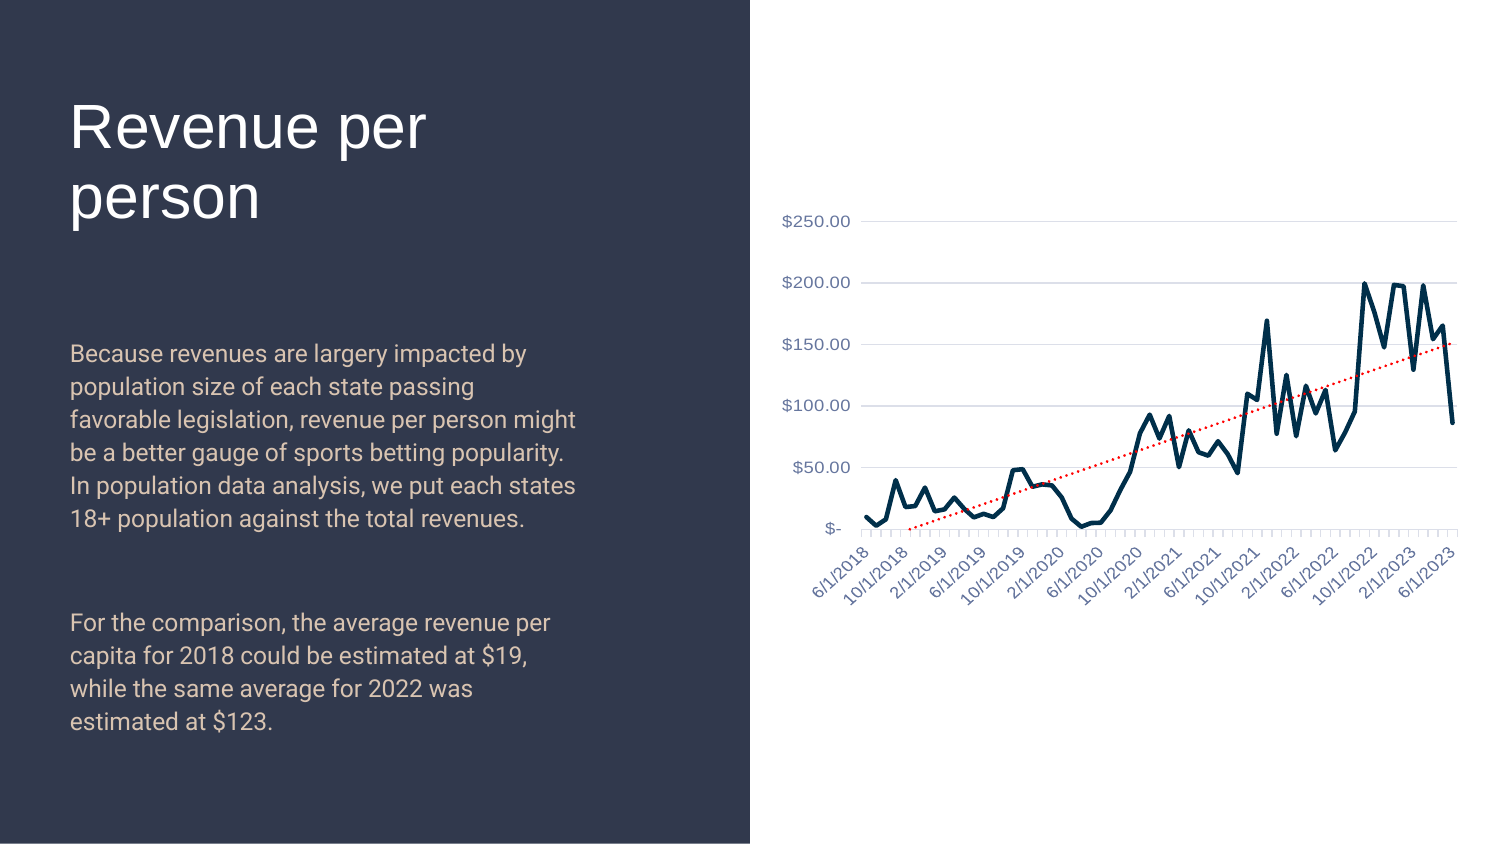

# Revenue per person

### Chart

| Category |  |
|---|---|
| 43252 | 9.98136684722253 |
| 43282 | 2.8538981638074667 |
| 43313 | 8.081989227488936 |
| 43344 | 39.940120763591196 |
| 43374 | 18.04202024316096 |
| 43405 | 18.899087503988525 |
| 43435 | 33.90608766539231 |
| 43466 | 14.607071995900371 |
| 43497 | 16.188175278230403 |
| 43525 | 25.758830008697313 |
| 43556 | 16.699258704484304 |
| 43586 | 9.659045039811286 |
| 43617 | 12.5363163570372 |
| 43647 | 9.940361778147913 |
| 43678 | 17.111381119525145 |
| 43709 | 47.98202151853347 |
| 43739 | 48.847228899614784 |
| 43770 | 34.57898471359604 |
| 43800 | 36.49836278399932 |
| 43831 | 35.628294044905765 |
| 43862 | 25.871048186615333 |
| 43891 | 8.723195701609368 |
| 43922 | 2.062784837916198 |
| 43952 | 5.089113685019285 |
| 43983 | 5.359067087722214 |
| 44013 | 15.392379756361118 |
| 44044 | 31.924301683544826 |
| 44075 | 46.76596966227871 |
| 44105 | 77.9600006170647 |
| 44136 | 93.13811852516494 |
| 44166 | 73.71832297980059 |
| 44197 | 92.06680904295067 |
| 44228 | 50.44255182567536 |
| 44256 | 80.40896457790576 |
| 44287 | 62.5706957323877 |
| 44317 | 59.810519568695376 |
| 44348 | 71.51623562460958 |
| 44378 | 60.941194305625224 |
| 44409 | 45.52951826683495 |
| 44440 | 110.15882042688814 |
| 44470 | 105.06271669467704 |
| 44501 | 169.43127199550528 |
| 44531 | 77.6488701665037 |
| 44562 | 125.48207543696438 |
| 44593 | 75.60017553226838 |
| 44621 | 116.598722965789 |
| 44652 | 94.09604491665347 |
| 44682 | 113.27036859809773 |
| 44713 | 64.15130447059472 |
| 44743 | 78.5697569083287 |
| 44774 | 95.7558314237035 |
| 44805 | 199.81035789548773 |
| 44835 | 176.54205615634373 |
| 44866 | 147.76715246410512 |
| 44896 | 198.56374059955562 |
| 44927 | 197.44561938522938 |
| 44958 | 129.66473037527612 |
| 44986 | 198.23020911967328 |
| 45017 | 154.4312792721827 |
| 45047 | 165.52948388923977 |
| 45078 | 86.418980139227 |
Because revenues are largery impacted by population size of each state passing favorable legislation, revenue per person might be a better gauge of sports betting popularity. In population data analysis, we put each states 18+ population against the total revenues.

For the comparison, the average revenue per capita for 2018 could be estimated at $19, while the same average for 2022 was estimated at $123.